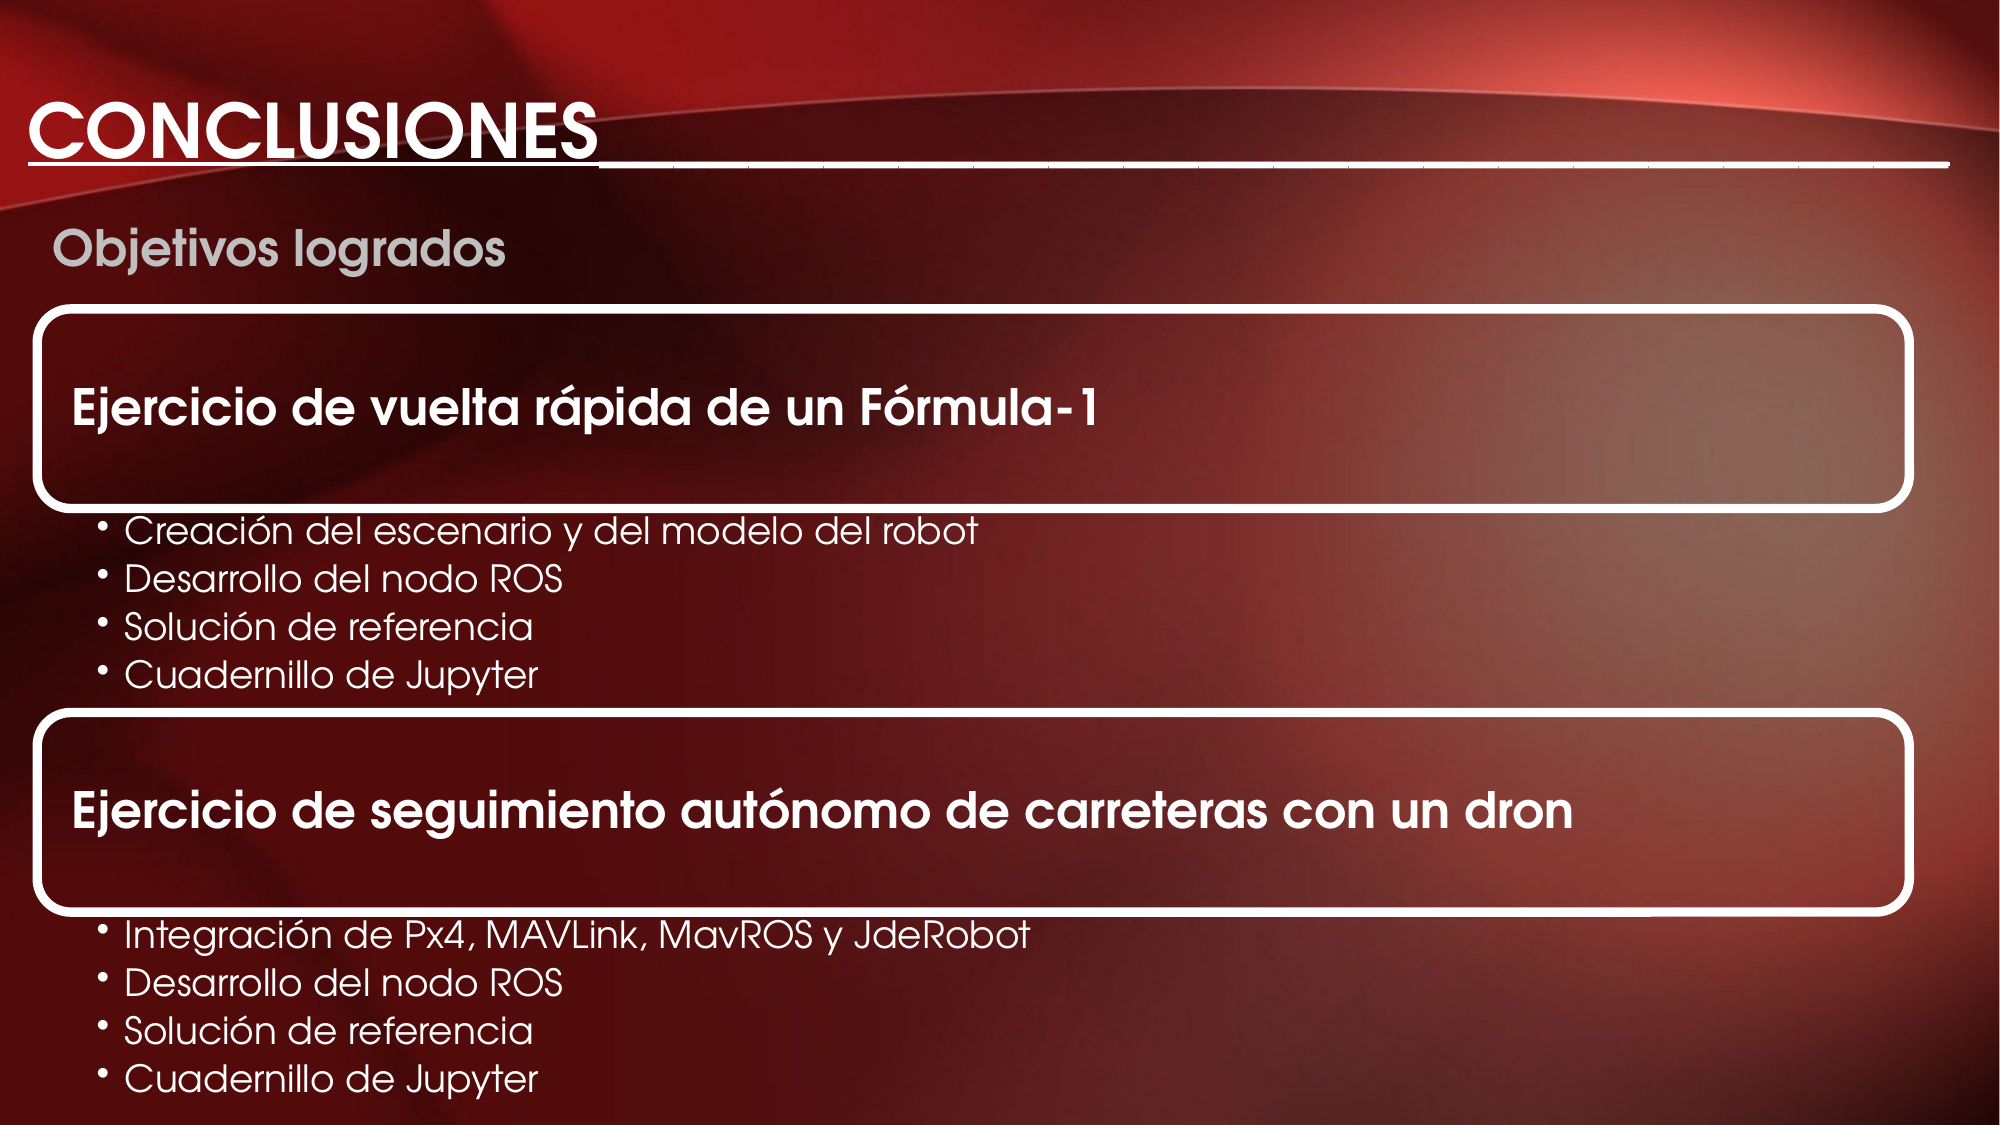

Conclusiones____________________________________
Objetivos logrados
Ejercicio de vuelta rápida de un Fórmula-1
Creación del escenario y del modelo del robot
Desarrollo del nodo ROS
Solución de referencia
Cuadernillo de Jupyter
Ejercicio de seguimiento autónomo de carreteras con un dron
Integración de Px4, MAVLink, MavROS y JdeRobot
Desarrollo del nodo ROS
Solución de referencia
Cuadernillo de Jupyter